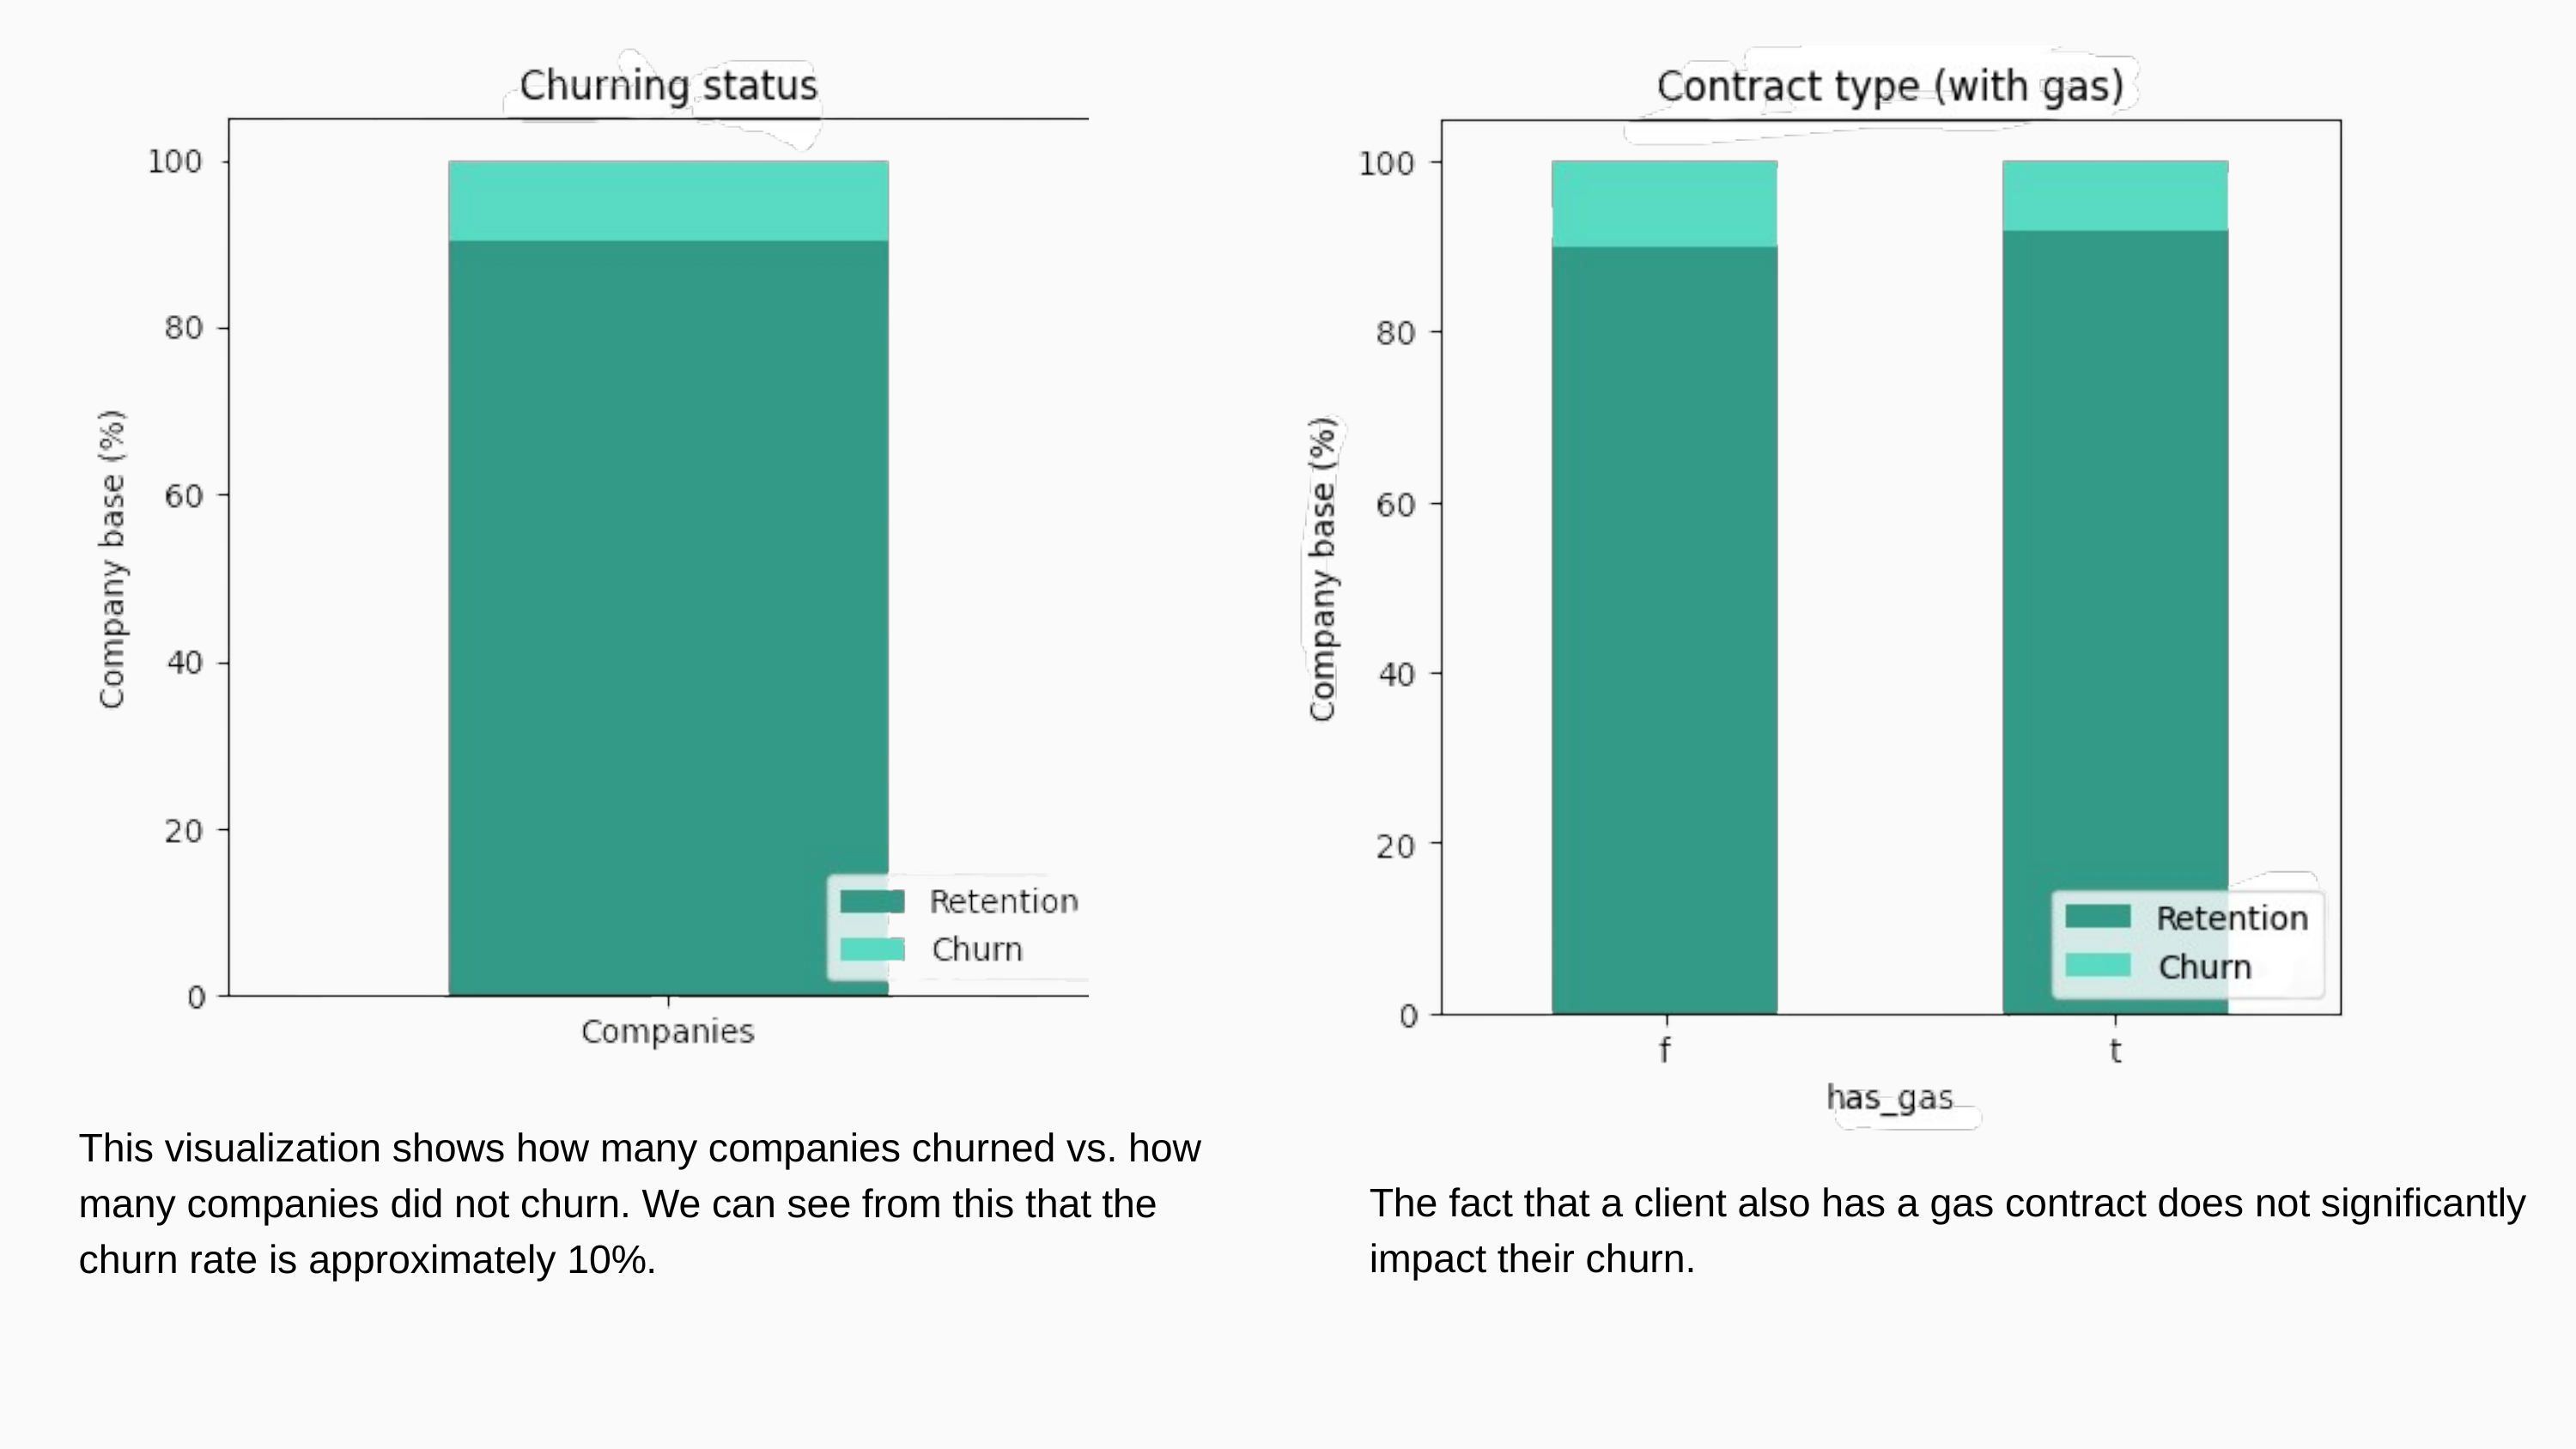

This visualization shows how many companies churned vs. how many companies did not churn. We can see from this that the churn rate is approximately 10%.

The fact that a client also has a gas contract does not significantly impact their churn.